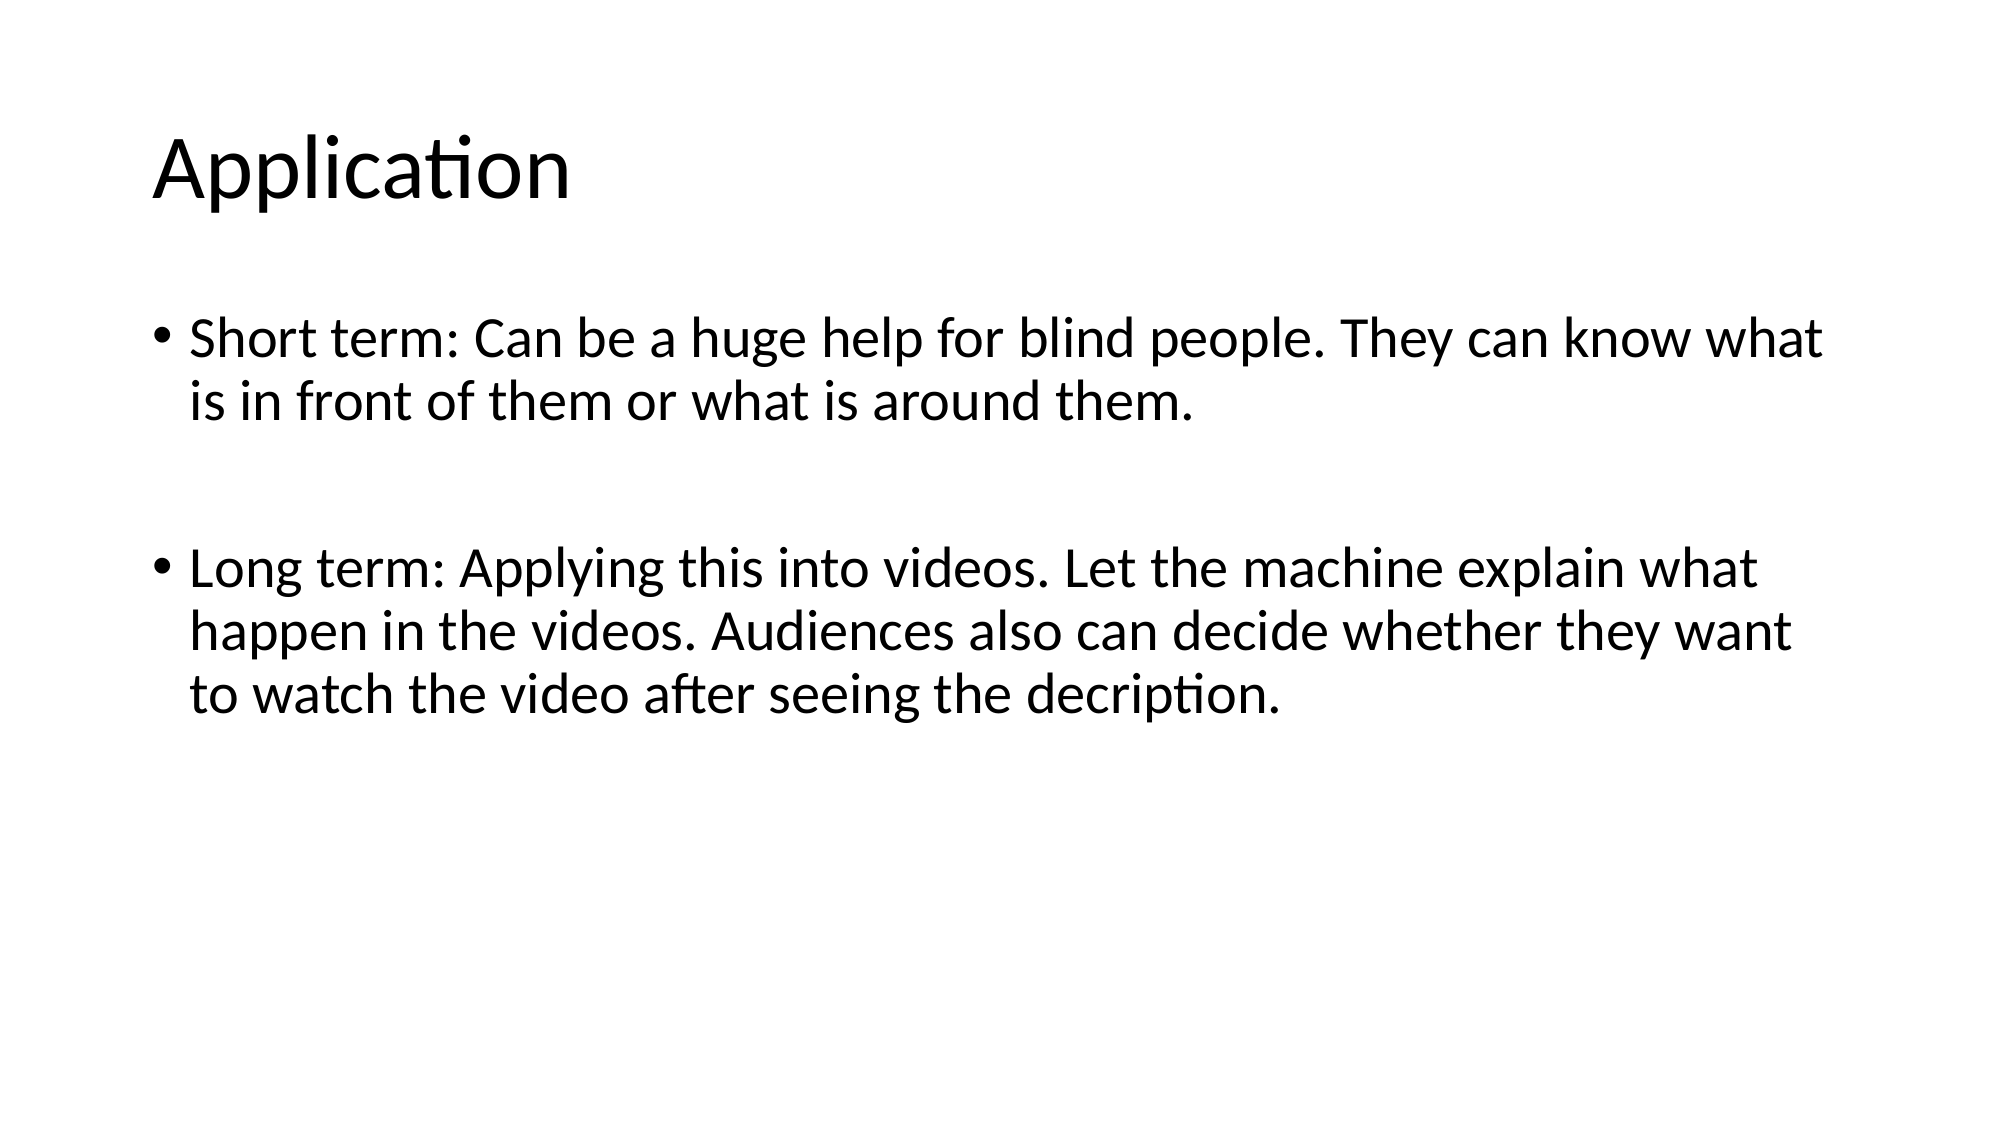

# Application
Short term: Can be a huge help for blind people. They can know what is in front of them or what is around them.

Long term: Applying this into videos. Let the machine explain what happen in the videos. Audiences also can decide whether they want to watch the video after seeing the decription.